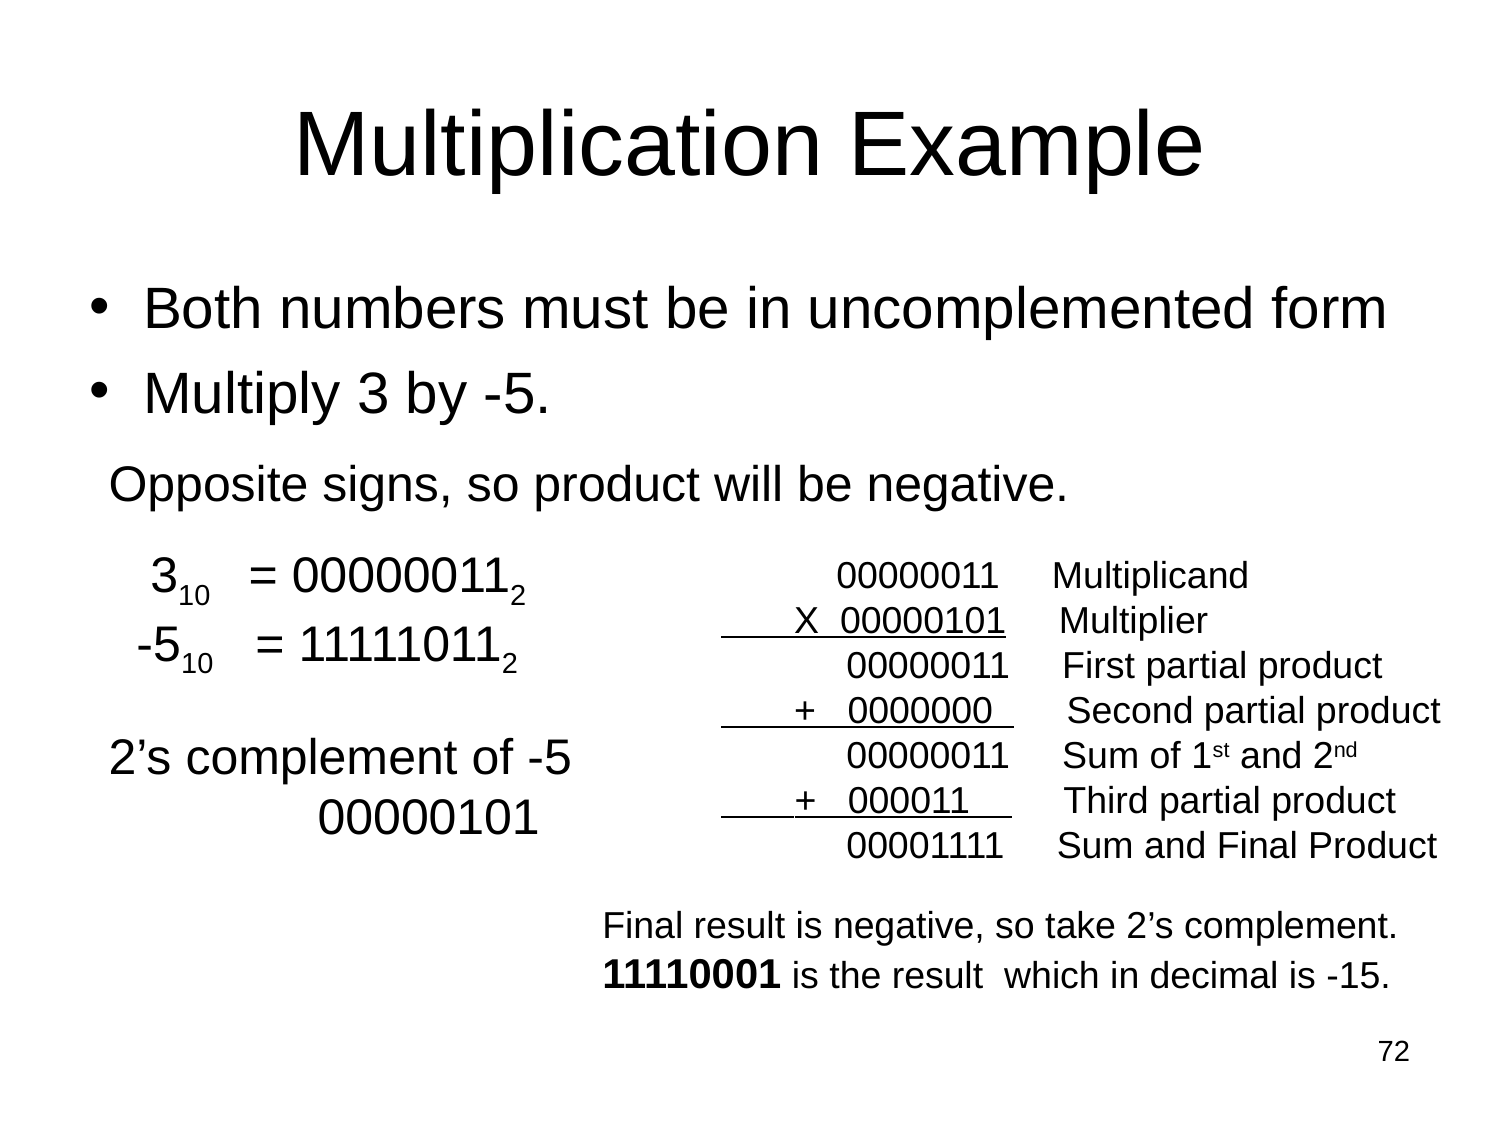

Multiplication Example
Both numbers must be in uncomplemented form
Multiply 3 by -5.
Opposite signs, so product will be negative.
   310    = 000000112
  -510   = 111110112
2’s complement of -5
               00000101
           00000011     Multiplicand
       X  00000101     Multiplier
            00000011     First partial product
       +   0000000       Second partial product
            00000011     Sum of 1st and 2nd
       +   000011         Third partial product
            00001111     Sum and Final Product
Final result is negative, so take 2’s complement.
11110001 is the result  which in decimal is -15.
72